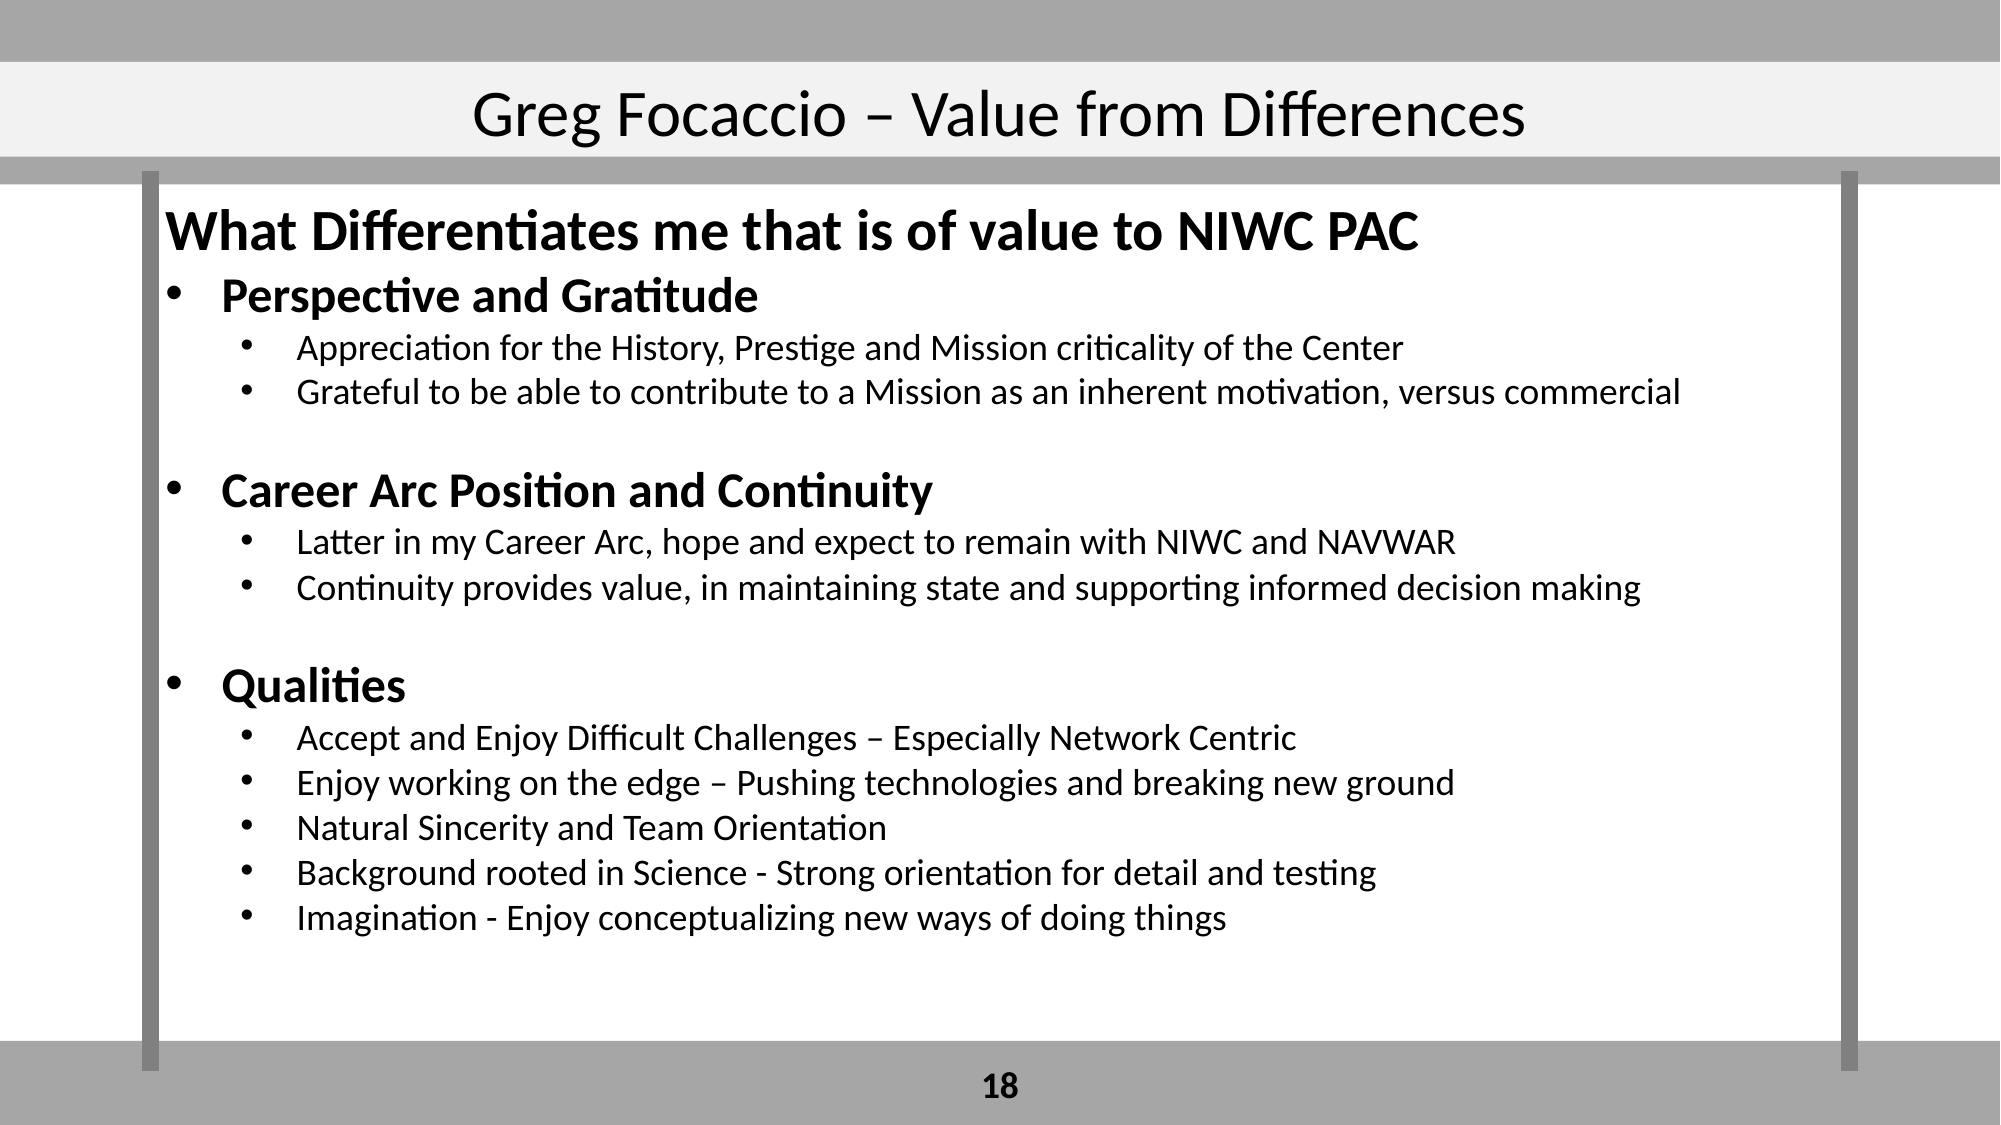

Greg Focaccio – Value from Differences
What Differentiates me that is of value to NIWC PAC
Perspective and Gratitude
Appreciation for the History, Prestige and Mission criticality of the Center
Grateful to be able to contribute to a Mission as an inherent motivation, versus commercial

Career Arc Position and Continuity
Latter in my Career Arc, hope and expect to remain with NIWC and NAVWAR
Continuity provides value, in maintaining state and supporting informed decision making

Qualities
Accept and Enjoy Difficult Challenges – Especially Network Centric
Enjoy working on the edge – Pushing technologies and breaking new ground
Natural Sincerity and Team Orientation
Background rooted in Science - Strong orientation for detail and testing
Imagination - Enjoy conceptualizing new ways of doing things

18